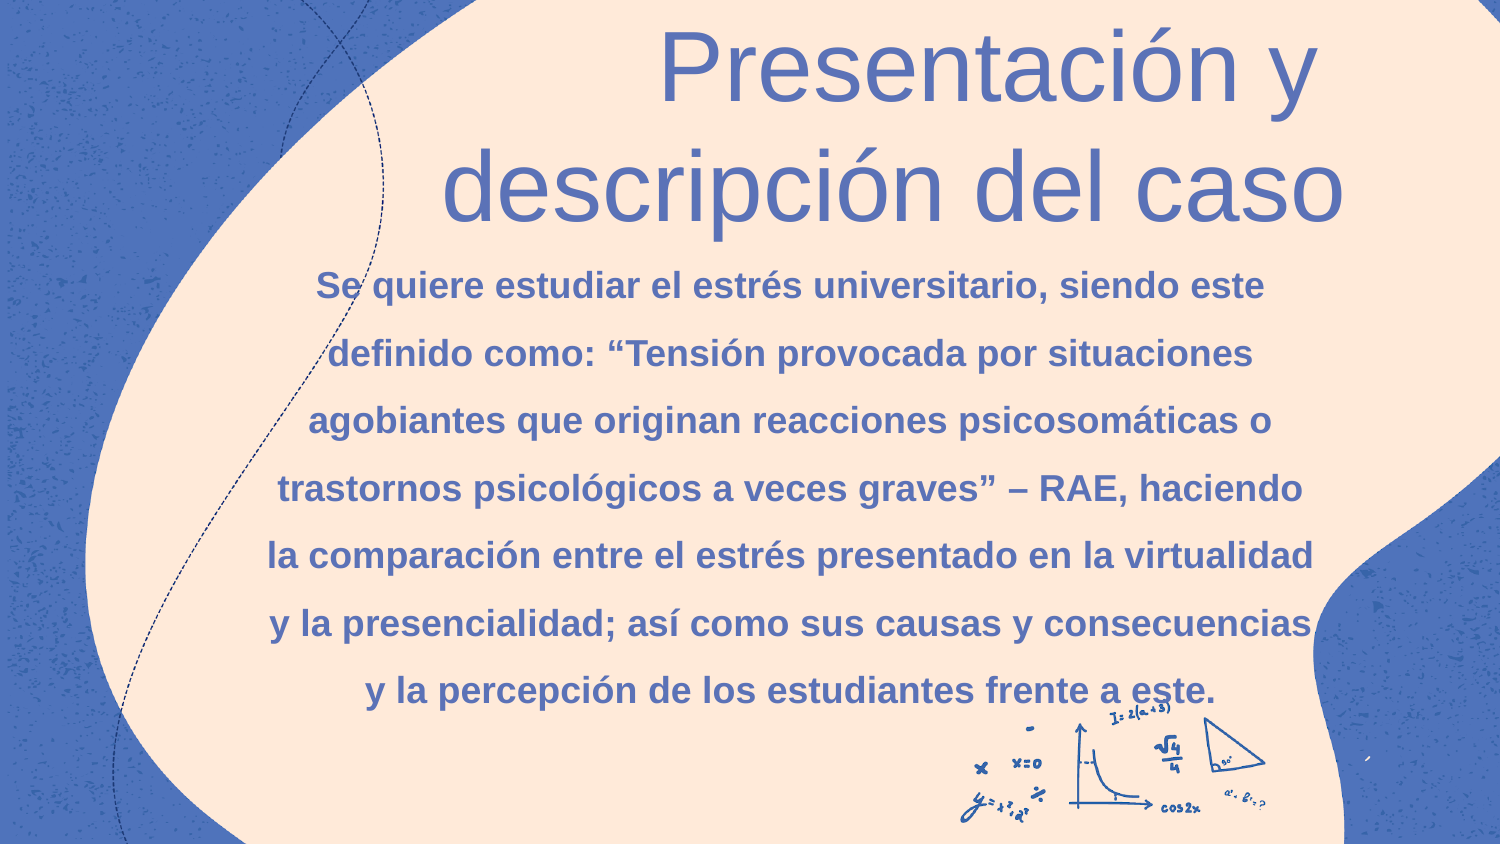

# Presentación y descripción del caso
Se quiere estudiar el estrés universitario, siendo este definido como: “Tensión provocada por situaciones agobiantes que originan reacciones psicosomáticas o trastornos psicológicos a veces graves” – RAE, haciendo la comparación entre el estrés presentado en la virtualidad y la presencialidad; así como sus causas y consecuencias y la percepción de los estudiantes frente a este.